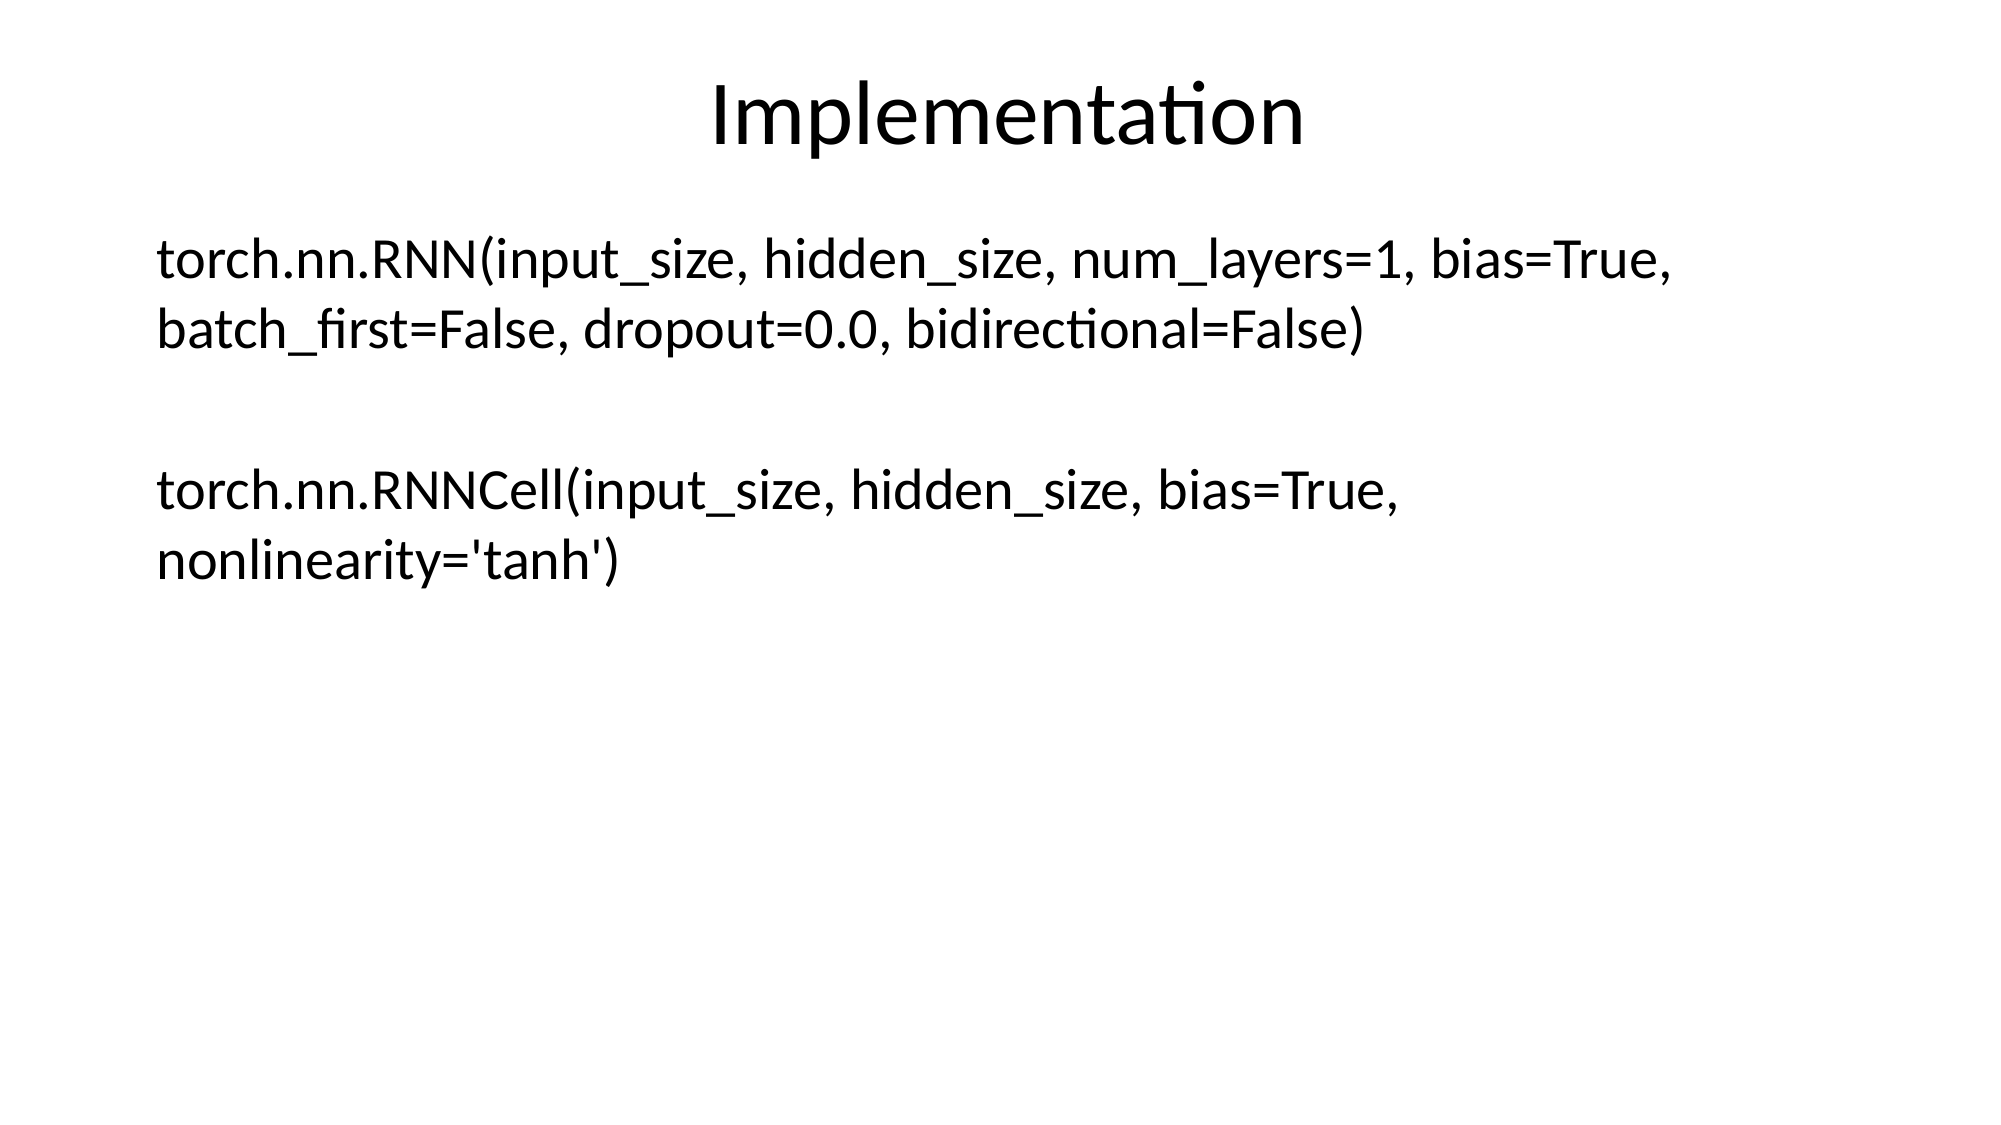

# Implementation
torch.nn.RNN(input_size, hidden_size, num_layers=1, bias=True, batch_first=False, dropout=0.0, bidirectional=False)
torch.nn.RNNCell(input_size, hidden_size, bias=True, nonlinearity='tanh')